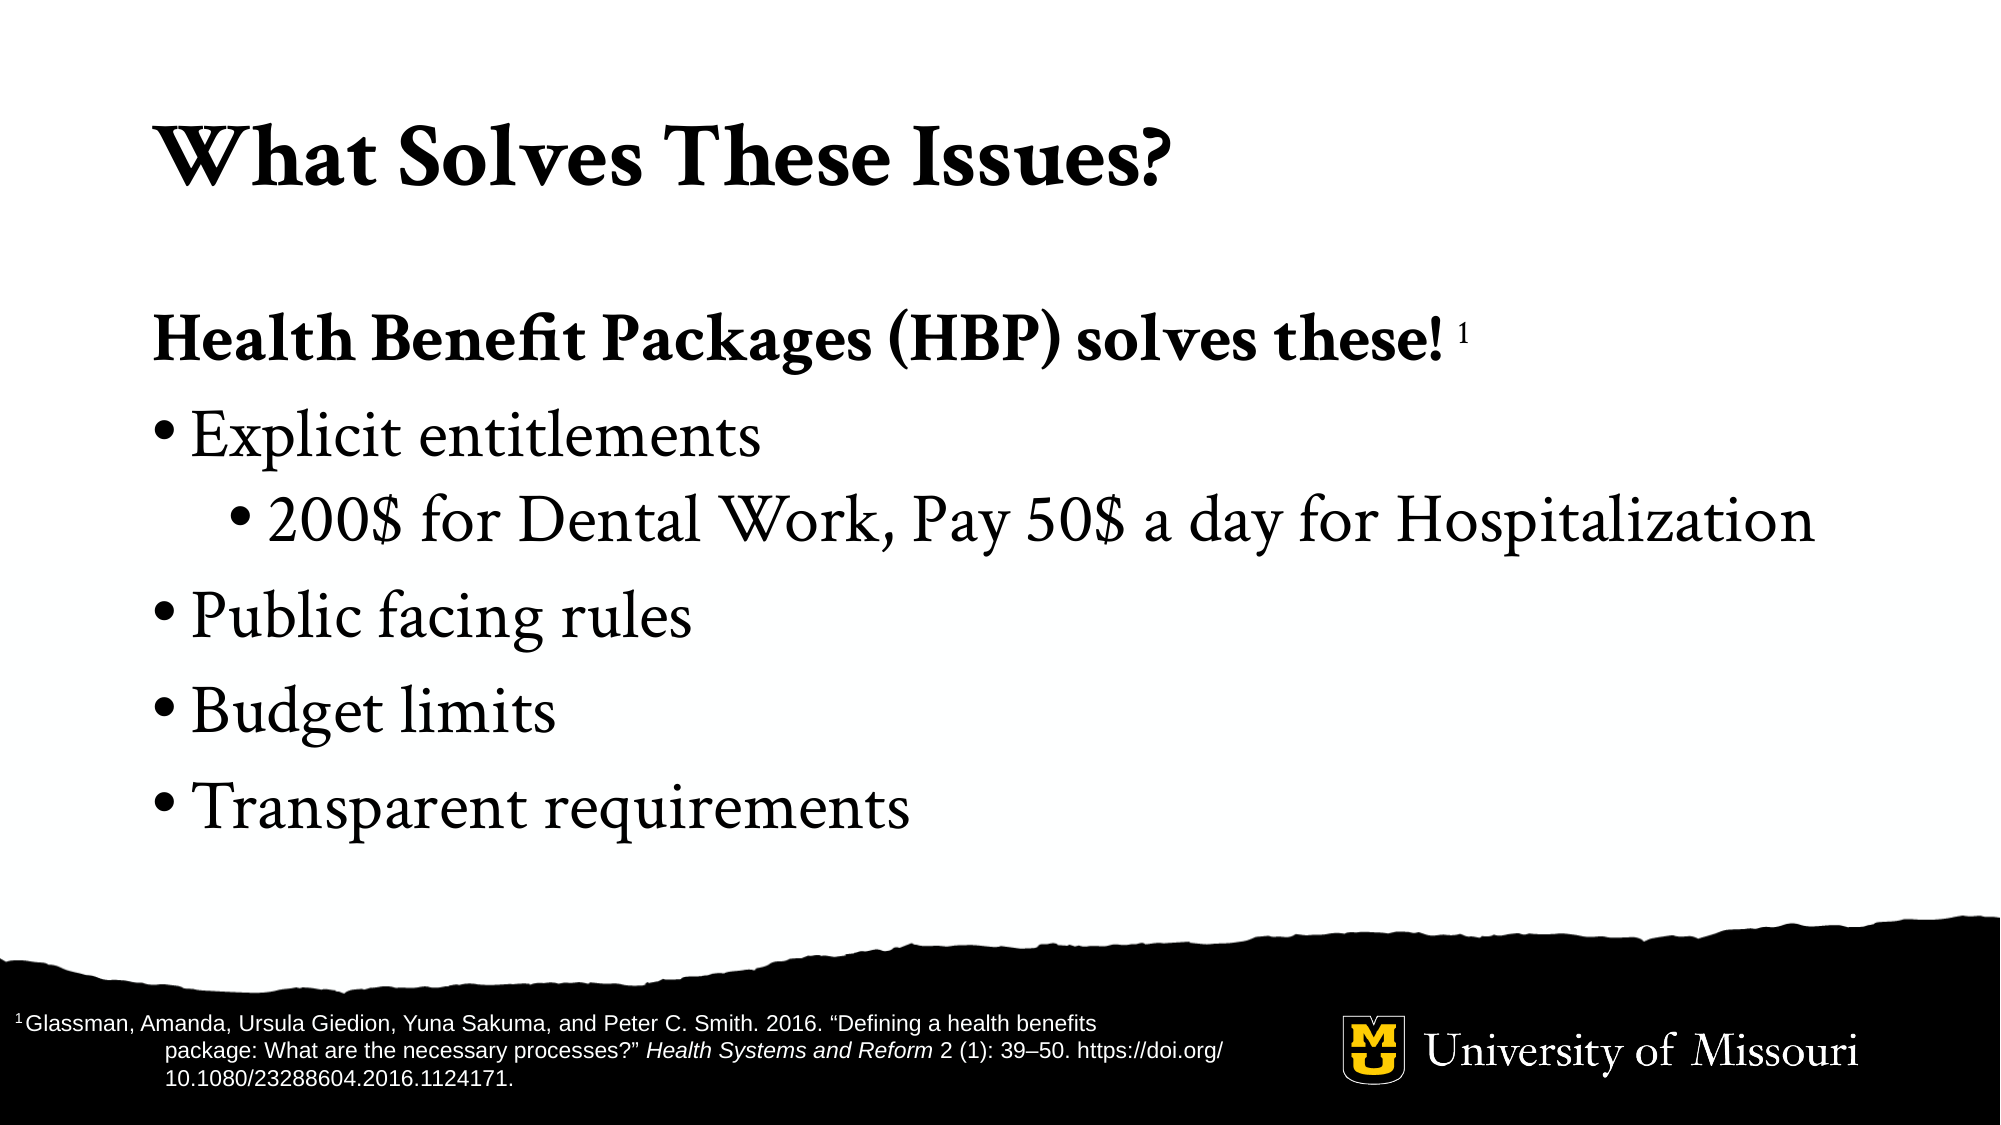

# What Solves These Issues?
Health Benefit Packages (HBP) solves these! 1
Explicit entitlements
200$ for Dental Work, Pay 50$ a day for Hospitalization
Public facing rules
Budget limits
Transparent requirements

1 Glassman, Amanda, Ursula Giedion, Yuna Sakuma, and Peter C. Smith. 2016. “Defining a health benefits
	package: What are the necessary processes?” Health Systems and Reform 2 (1): 39–50. https://doi.org/
	10.1080/23288604.2016.1124171.